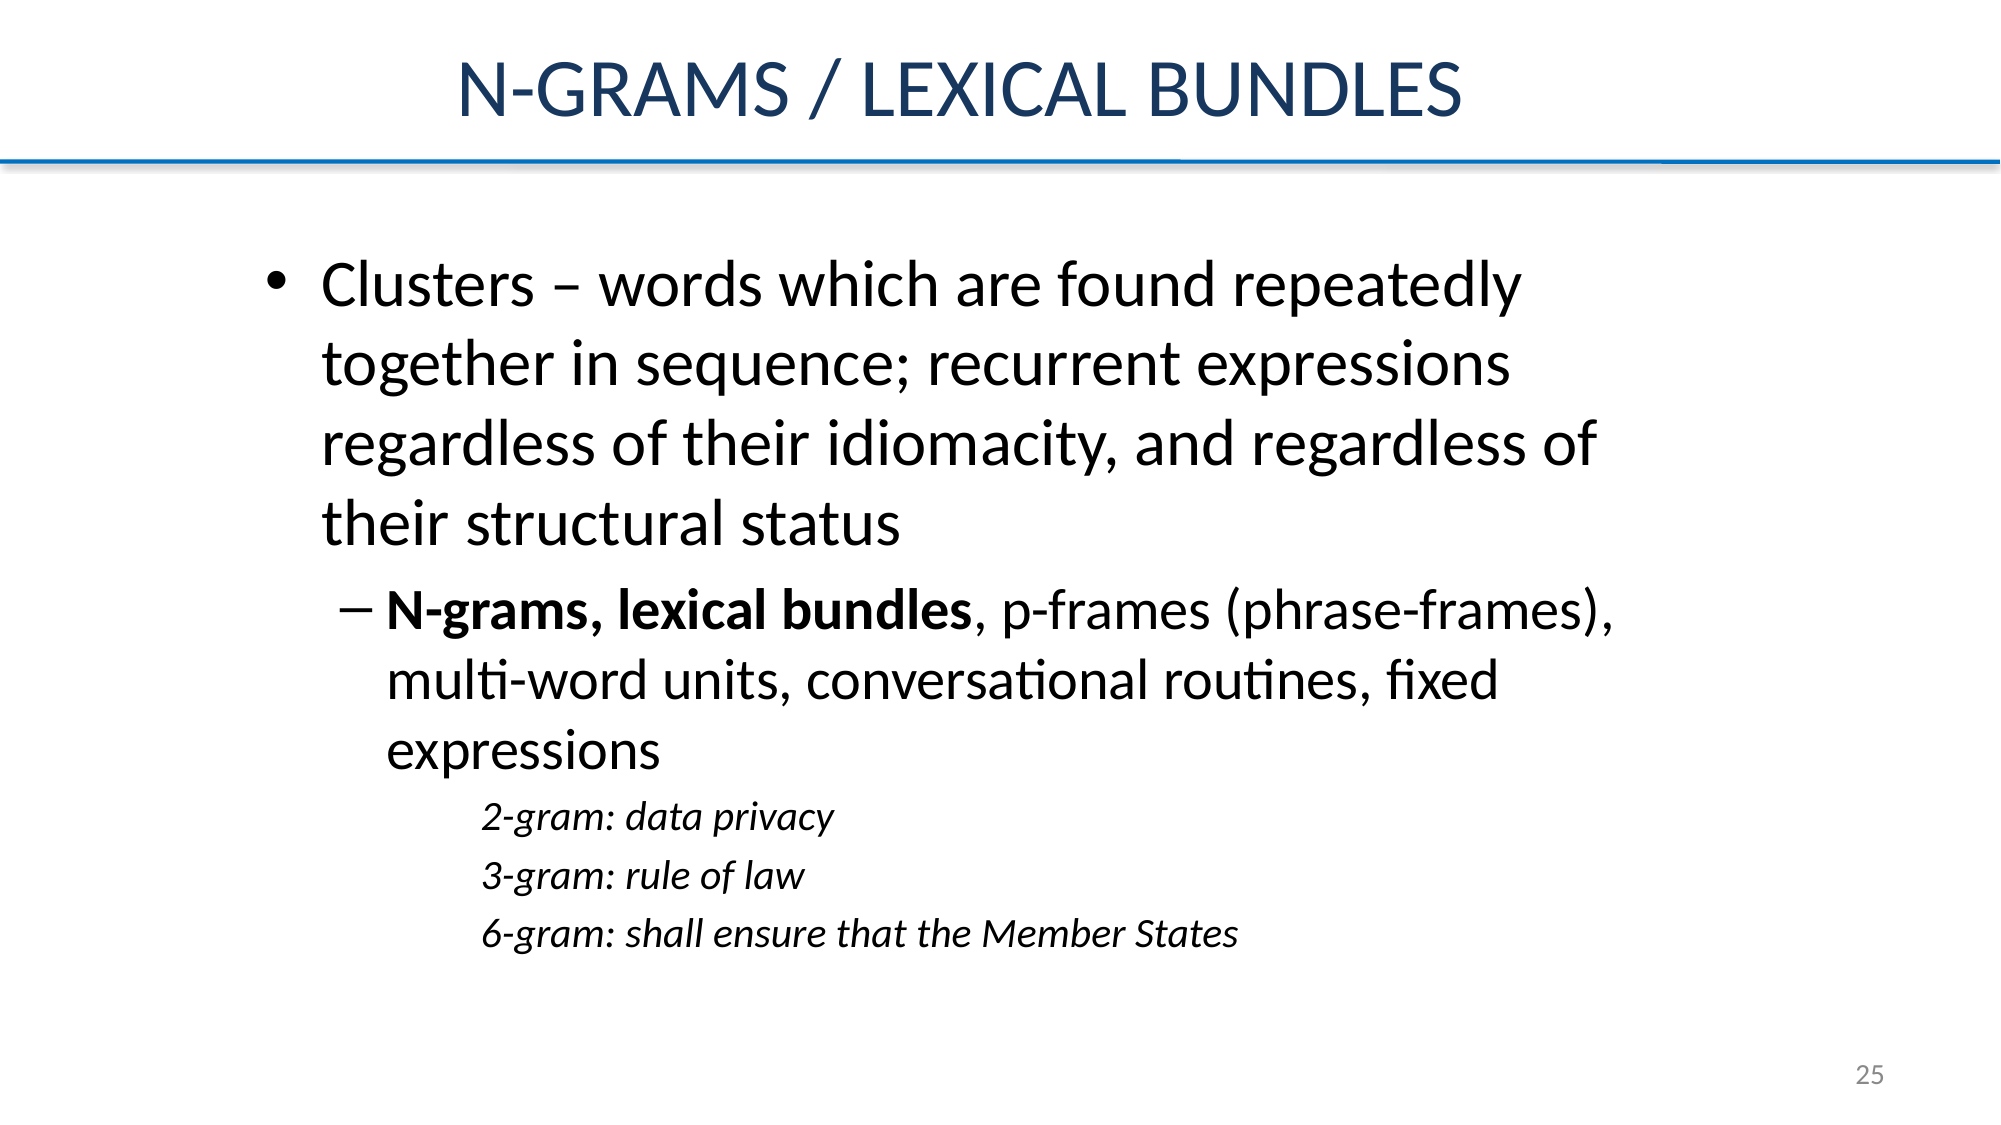

# N-grams / lexical bundles
Clusters – words which are found repeatedly together in sequence; recurrent expressions regardless of their idiomacity, and regardless of their structural status
N-grams, lexical bundles, p-frames (phrase-frames), multi-word units, conversational routines, fixed expressions
2-gram: data privacy
3-gram: rule of law
6-gram: shall ensure that the Member States
25